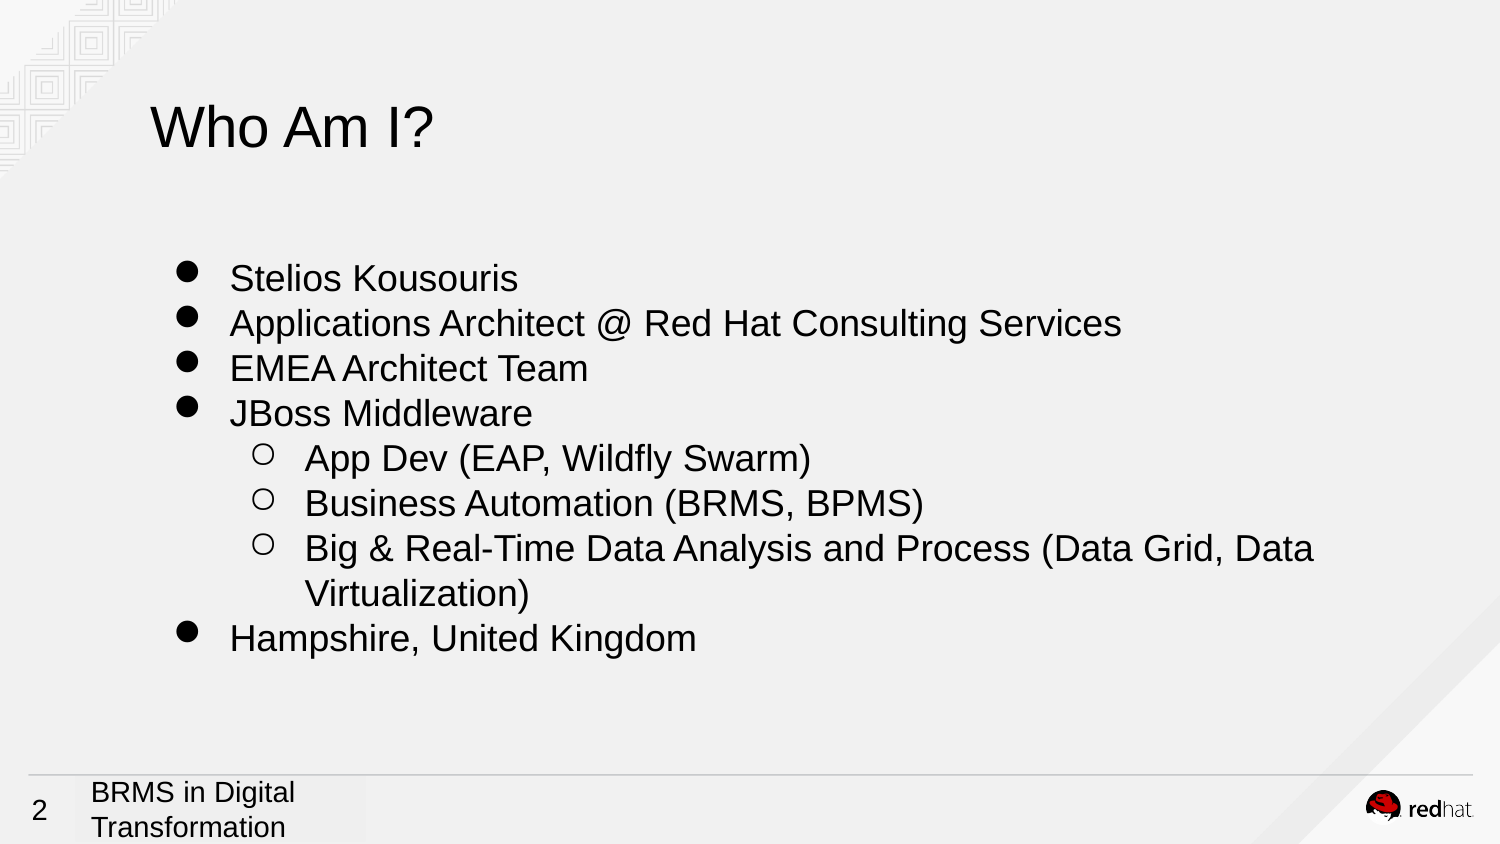

Who Am I?

Stelios Kousouris
Applications Architect @ Red Hat Consulting Services
EMEA Architect Team
JBoss Middleware
App Dev (EAP, Wildfly Swarm)
Business Automation (BRMS, BPMS)
Big & Real-Time Data Analysis and Process (Data Grid, Data Virtualization)
Hampshire, United Kingdom
2
BRMS in Digital Transformation